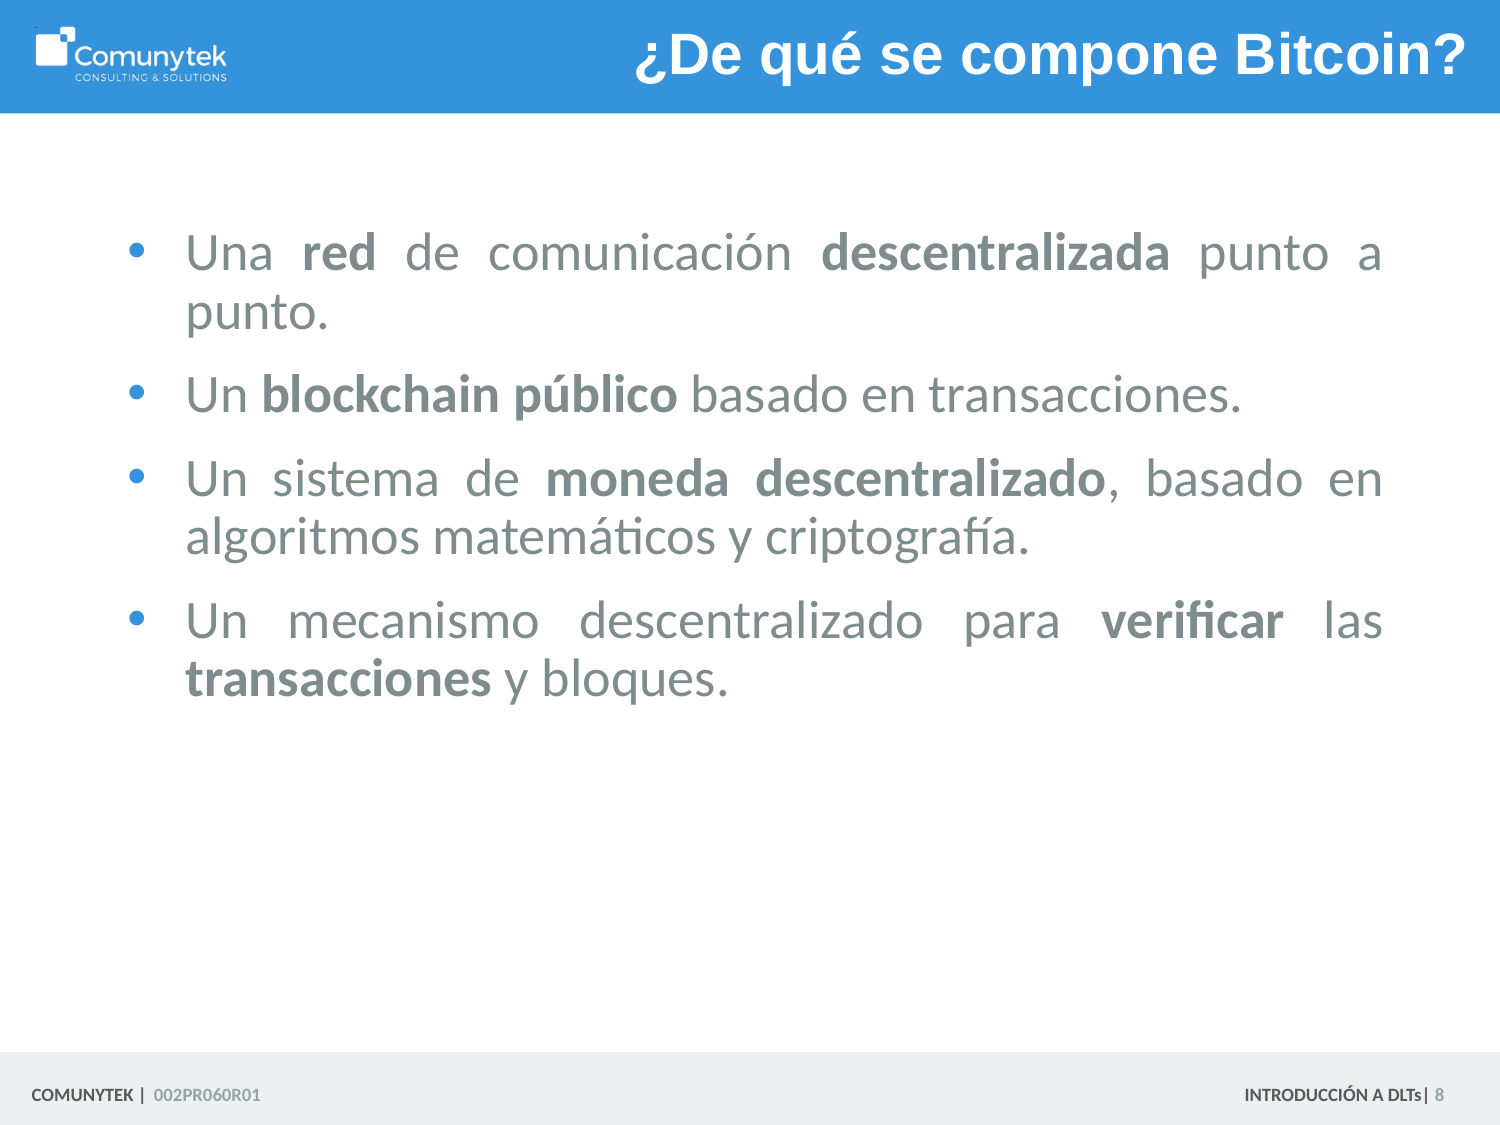

# ¿De qué se compone Bitcoin?
Una red de comunicación descentralizada punto a punto.
Un blockchain público basado en transacciones.
Un sistema de moneda descentralizado, basado en algoritmos matemáticos y criptografía.
Un mecanismo descentralizado para verificar las transacciones y bloques.

 8